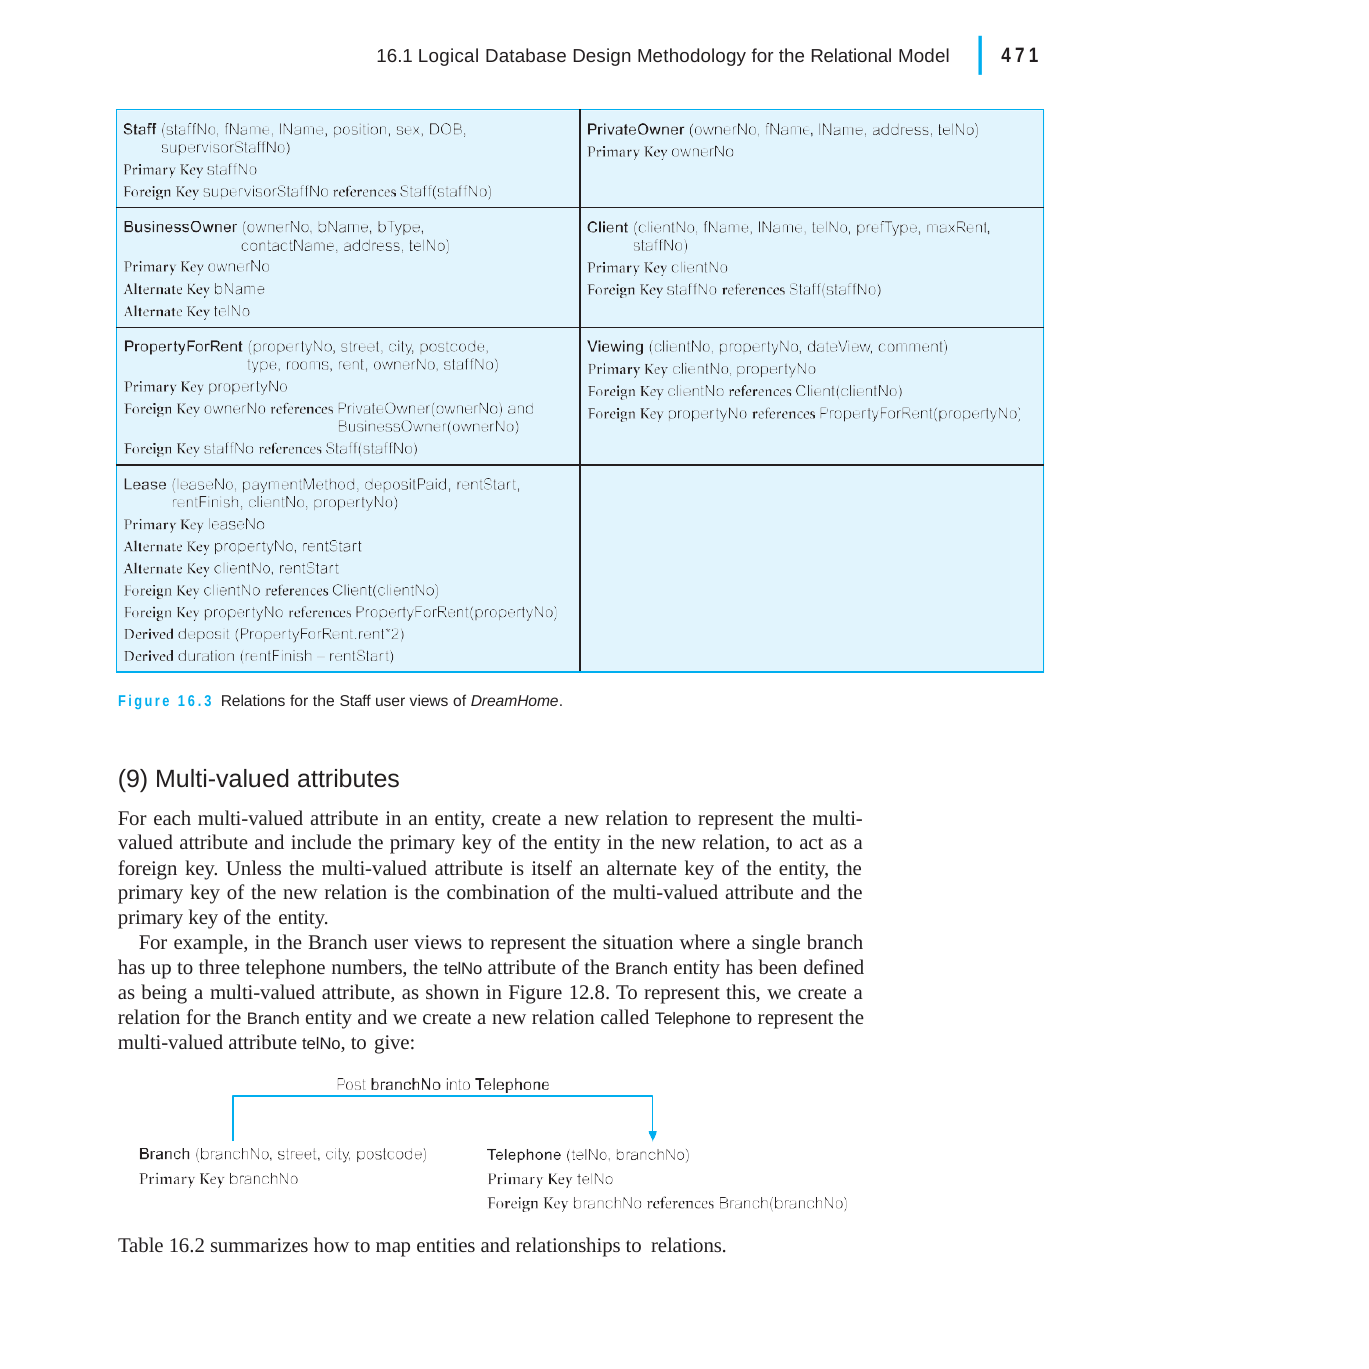

|
471
16.1 Logical Database Design Methodology for the Relational Model
|  |  |
| --- | --- |
|  |  |
|  |  |
|  |  |

Figure 16.3 Relations for the Staff user views of DreamHome.

(9) Multi-valued attributes
For each multi-valued attribute in an entity, create a new relation to represent the multi-  valued attribute and include the primary key of the entity in the new relation, to act as a  foreign key. Unless the multi-valued attribute is itself an alternate key of the entity, the  primary key of the new relation is the combination of the multi-valued attribute and the  primary key of the entity.
For example, in the Branch user views to represent the situation where a single branch  has up to three telephone numbers, the telNo attribute of the Branch entity has been defined  as being a multi-valued attribute, as shown in Figure 12.8. To represent this, we create a  relation for the Branch entity and we create a new relation called Telephone to represent the  multi-valued attribute telNo, to give:

Table 16.2 summarizes how to map entities and relationships to relations.